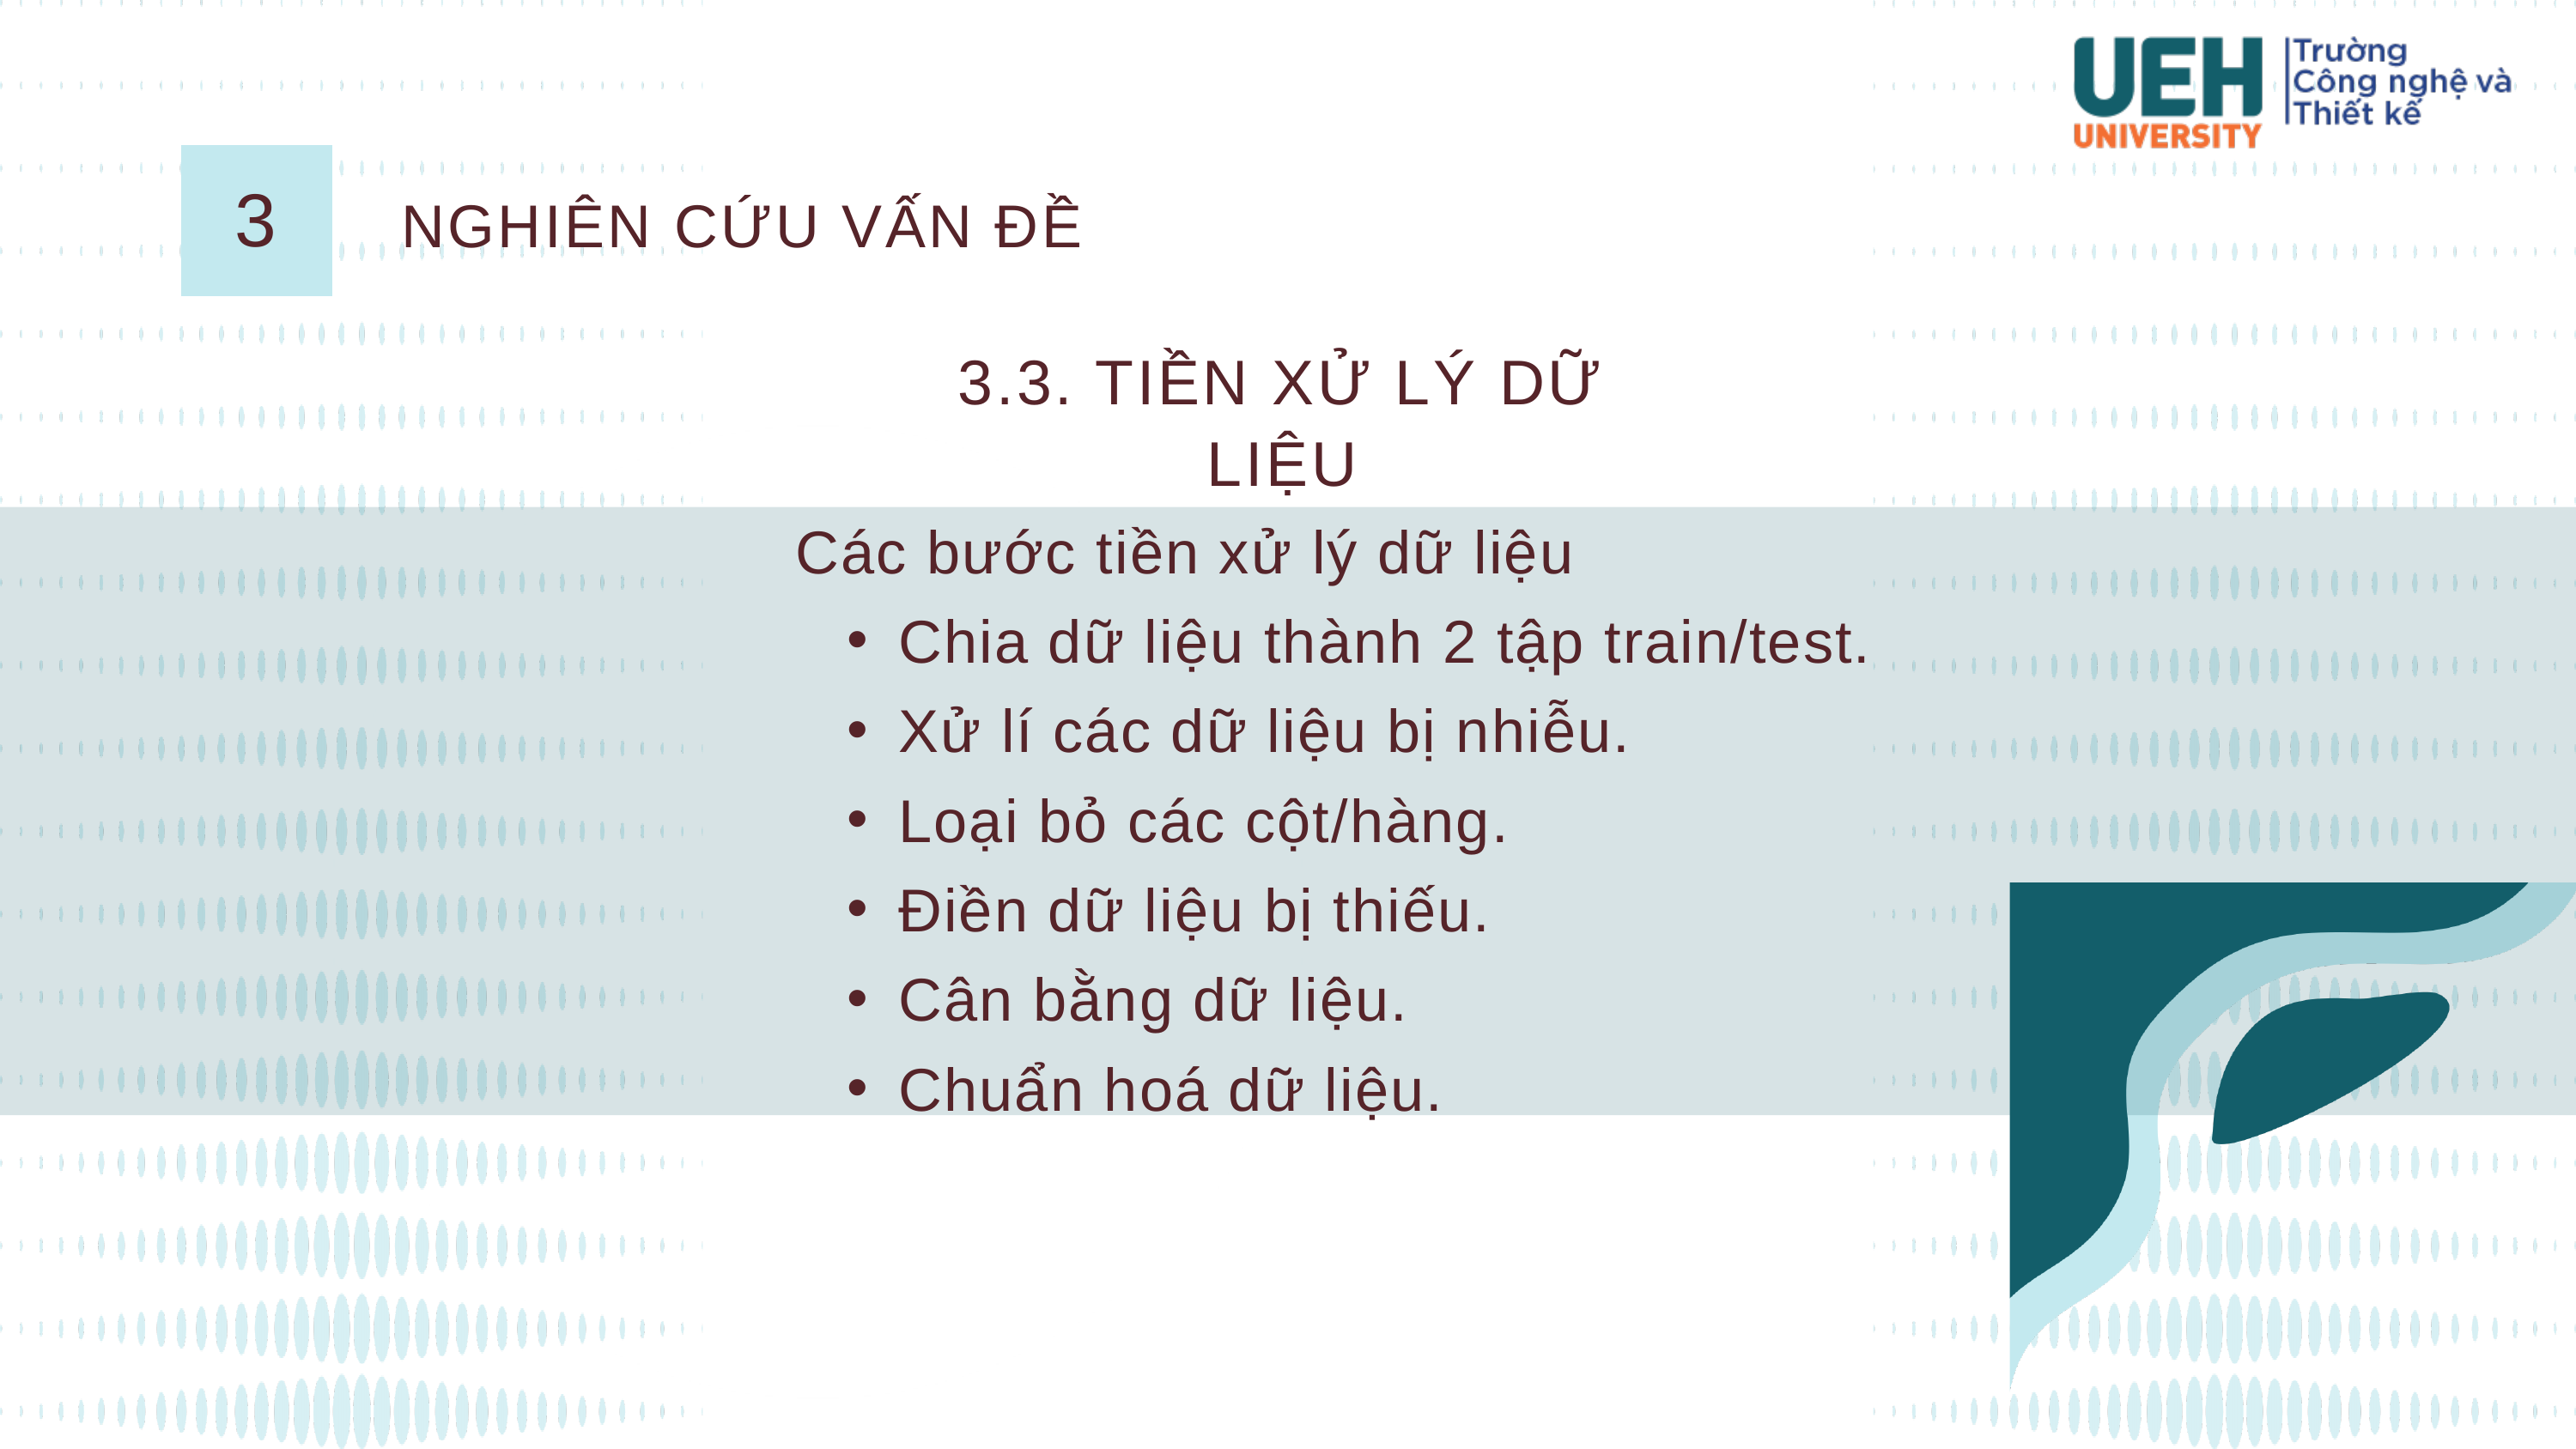

NGHIÊN CỨU VẤN ĐỀ
3
3.3. TIỀN XỬ LÝ DỮ LIỆU

Các bước tiền xử lý dữ liệu
Chia dữ liệu thành 2 tập train/test.
Xử lí các dữ liệu bị nhiễu.
Loại bỏ các cột/hàng.
Điền dữ liệu bị thiếu.
Cân bằng dữ liệu.
Chuẩn hoá dữ liệu.